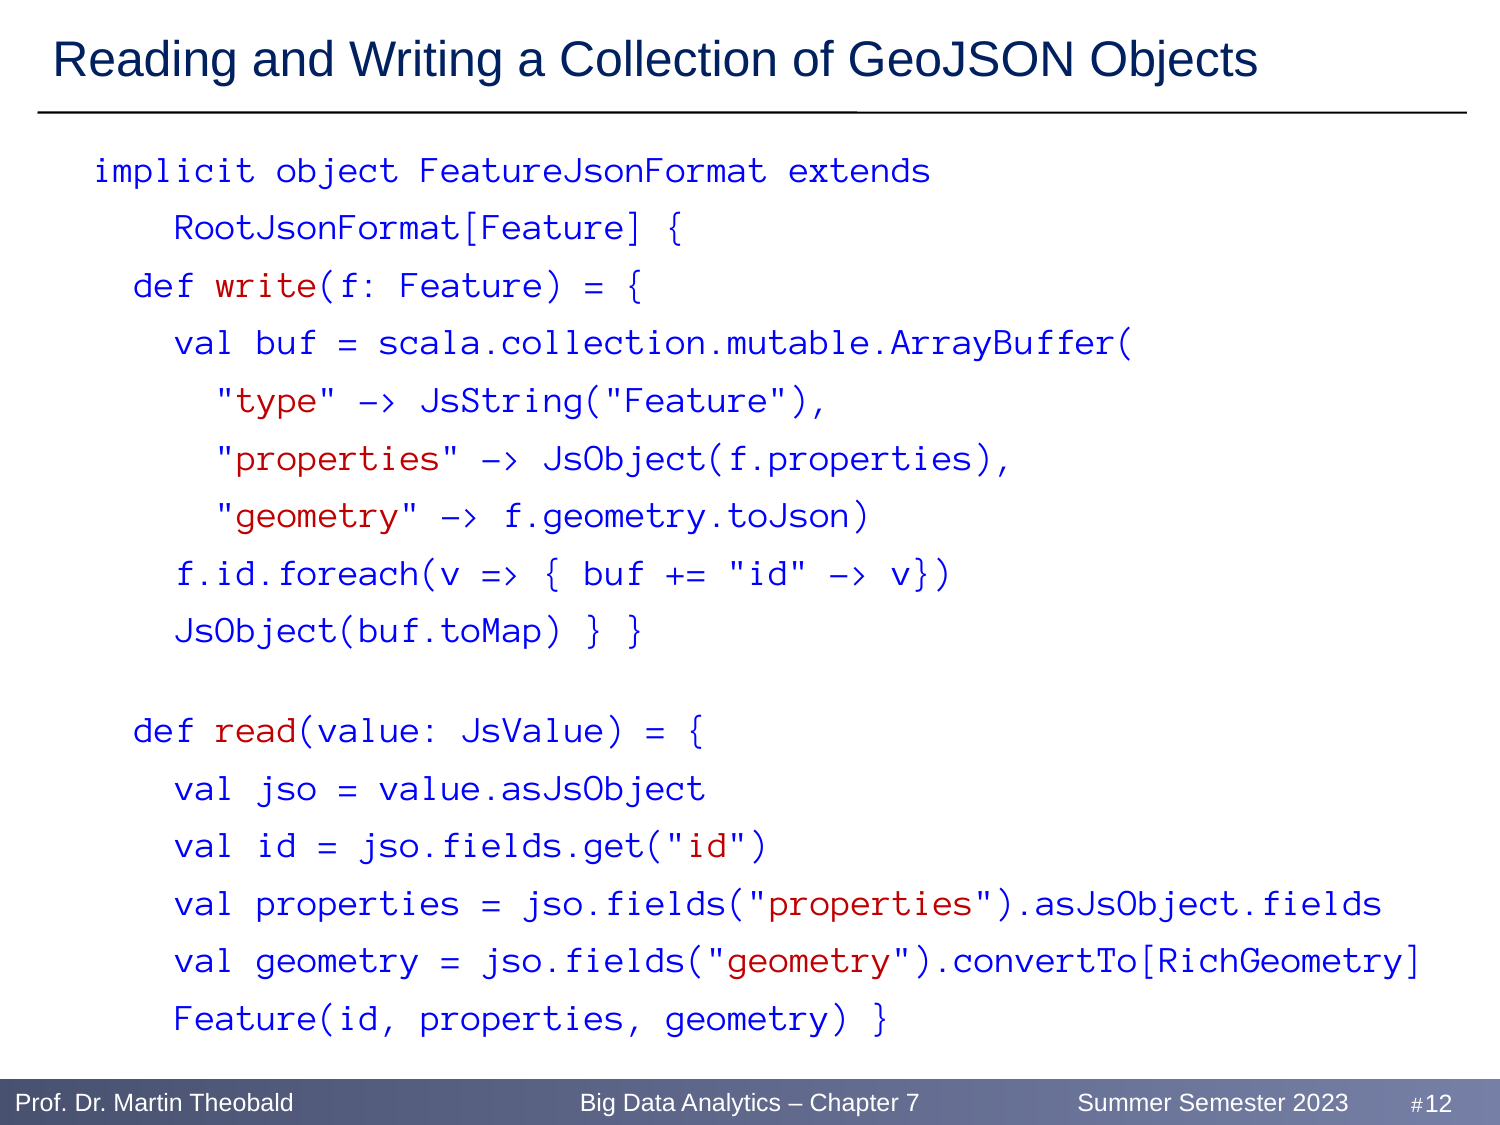

# Reading and Writing a Collection of GeoJSON Objects
  implicit object FeatureJsonFormat extends
      RootJsonFormat[Feature] {
    def write(f: Feature) = {
      val buf = scala.collection.mutable.ArrayBuffer(
        "type" -> JsString("Feature"),
        "properties" -> JsObject(f.properties),
        "geometry" -> f.geometry.toJson)
      f.id.foreach(v => { buf += "id" -> v})
      JsObject(buf.toMap) } }

    def read(value: JsValue) = {
      val jso = value.asJsObject
      val id = jso.fields.get("id")
      val properties = jso.fields("properties").asJsObject.fields
      val geometry = jso.fields("geometry").convertTo[RichGeometry]
      Feature(id, properties, geometry) }